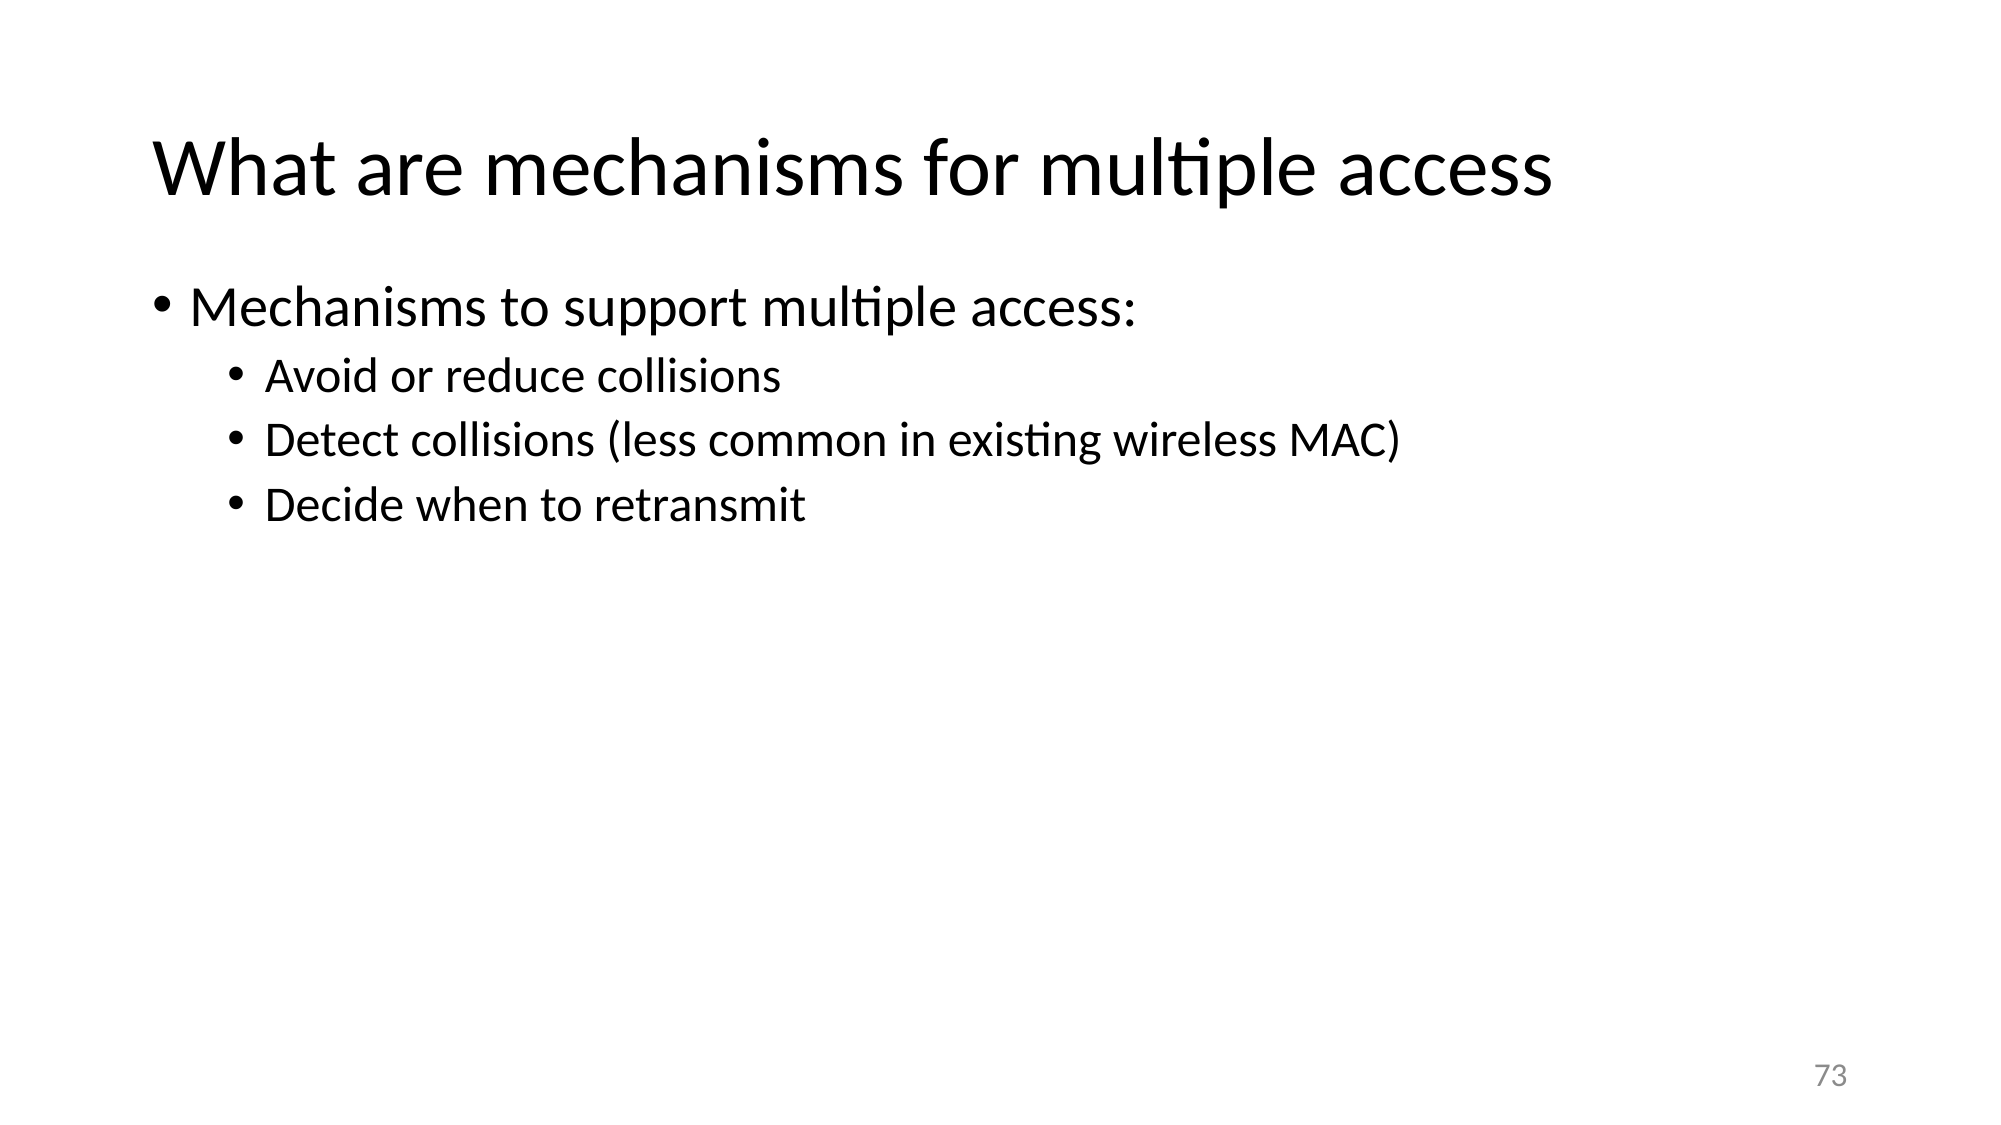

# What are mechanisms for multiple access
Mechanisms to support multiple access:
Avoid or reduce collisions
Detect collisions (less common in existing wireless MAC)
Decide when to retransmit

73